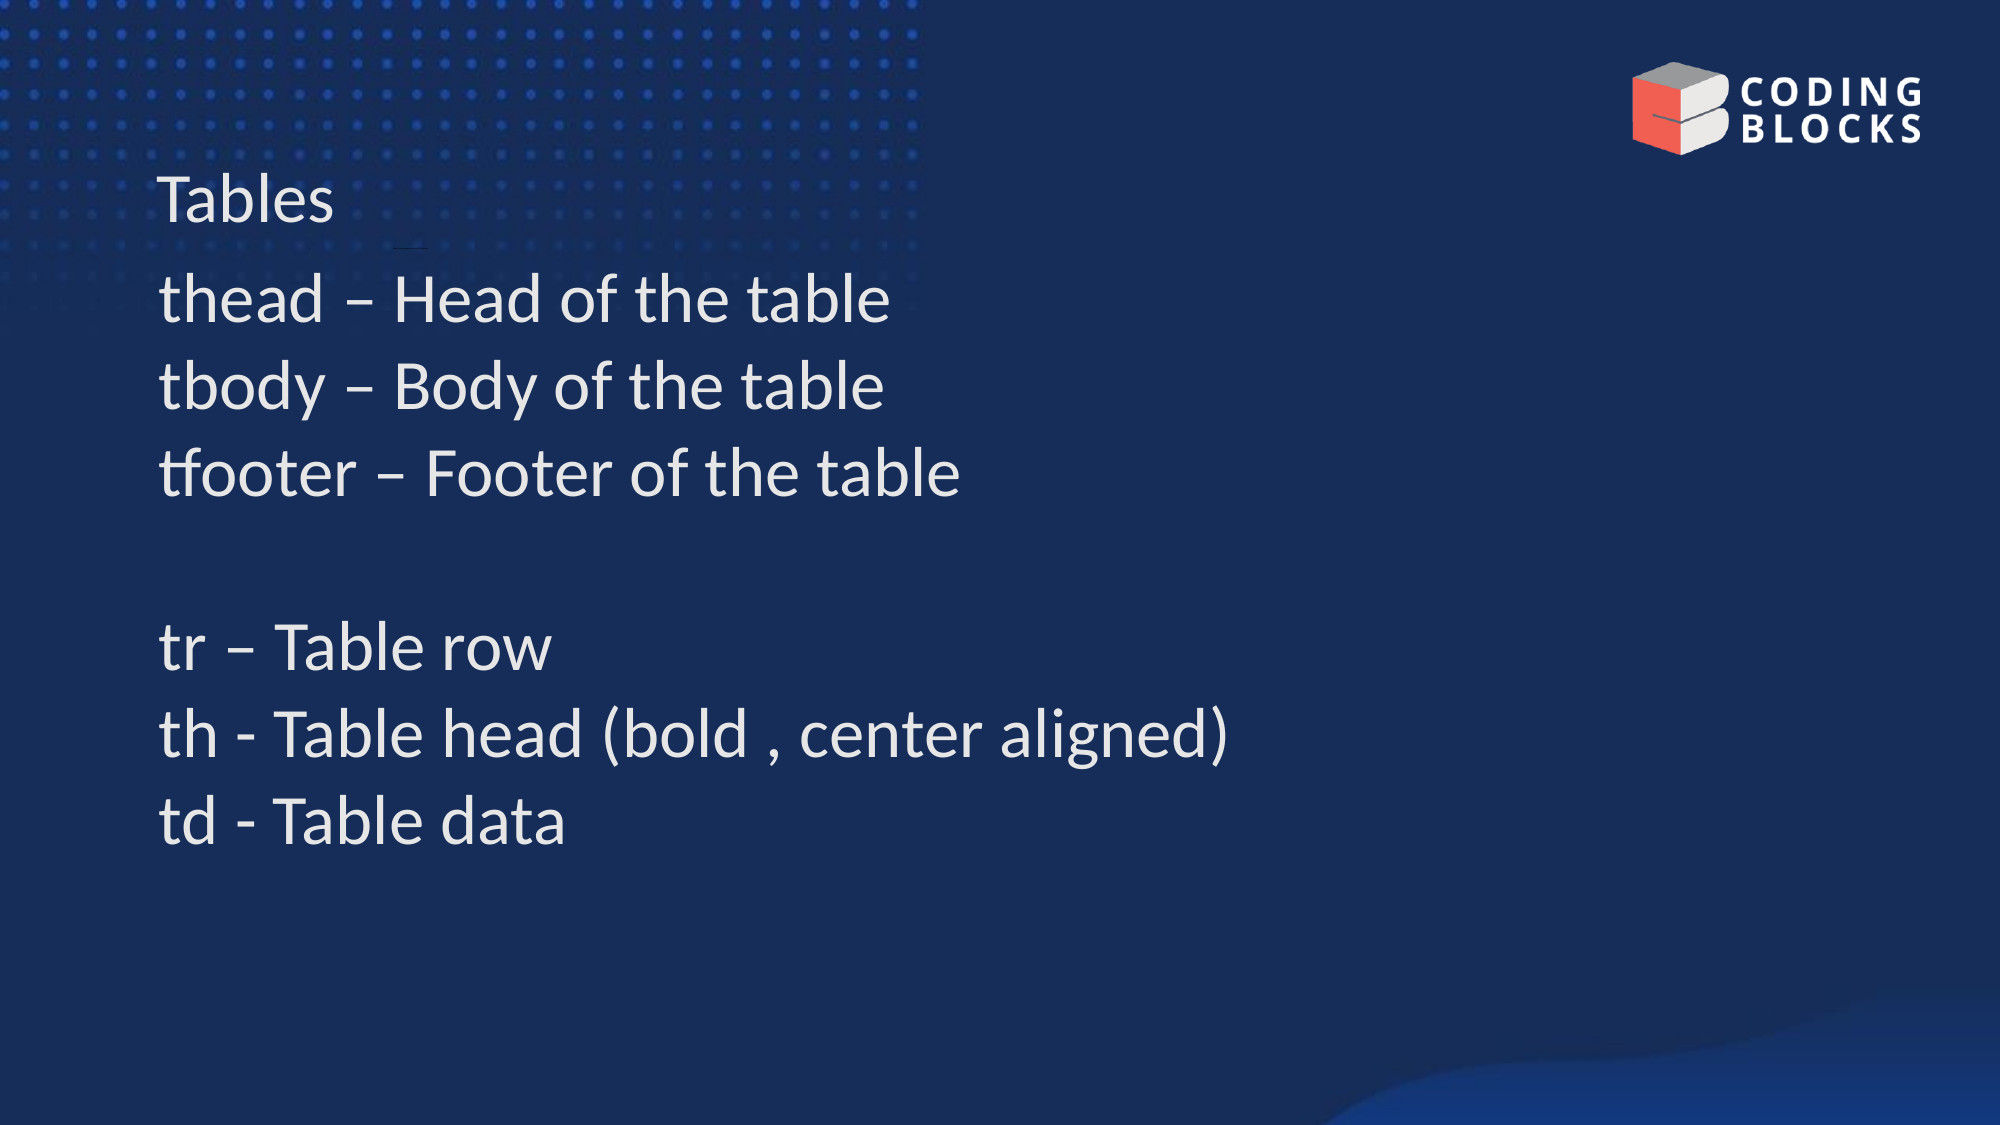

# Tables
https://www.google.com/search?q=flipkart
thead – Head of the table
tbody – Body of the table
tfooter – Footer of the table

tr – Table row
th - Table head (bold , center aligned)
td - Table data